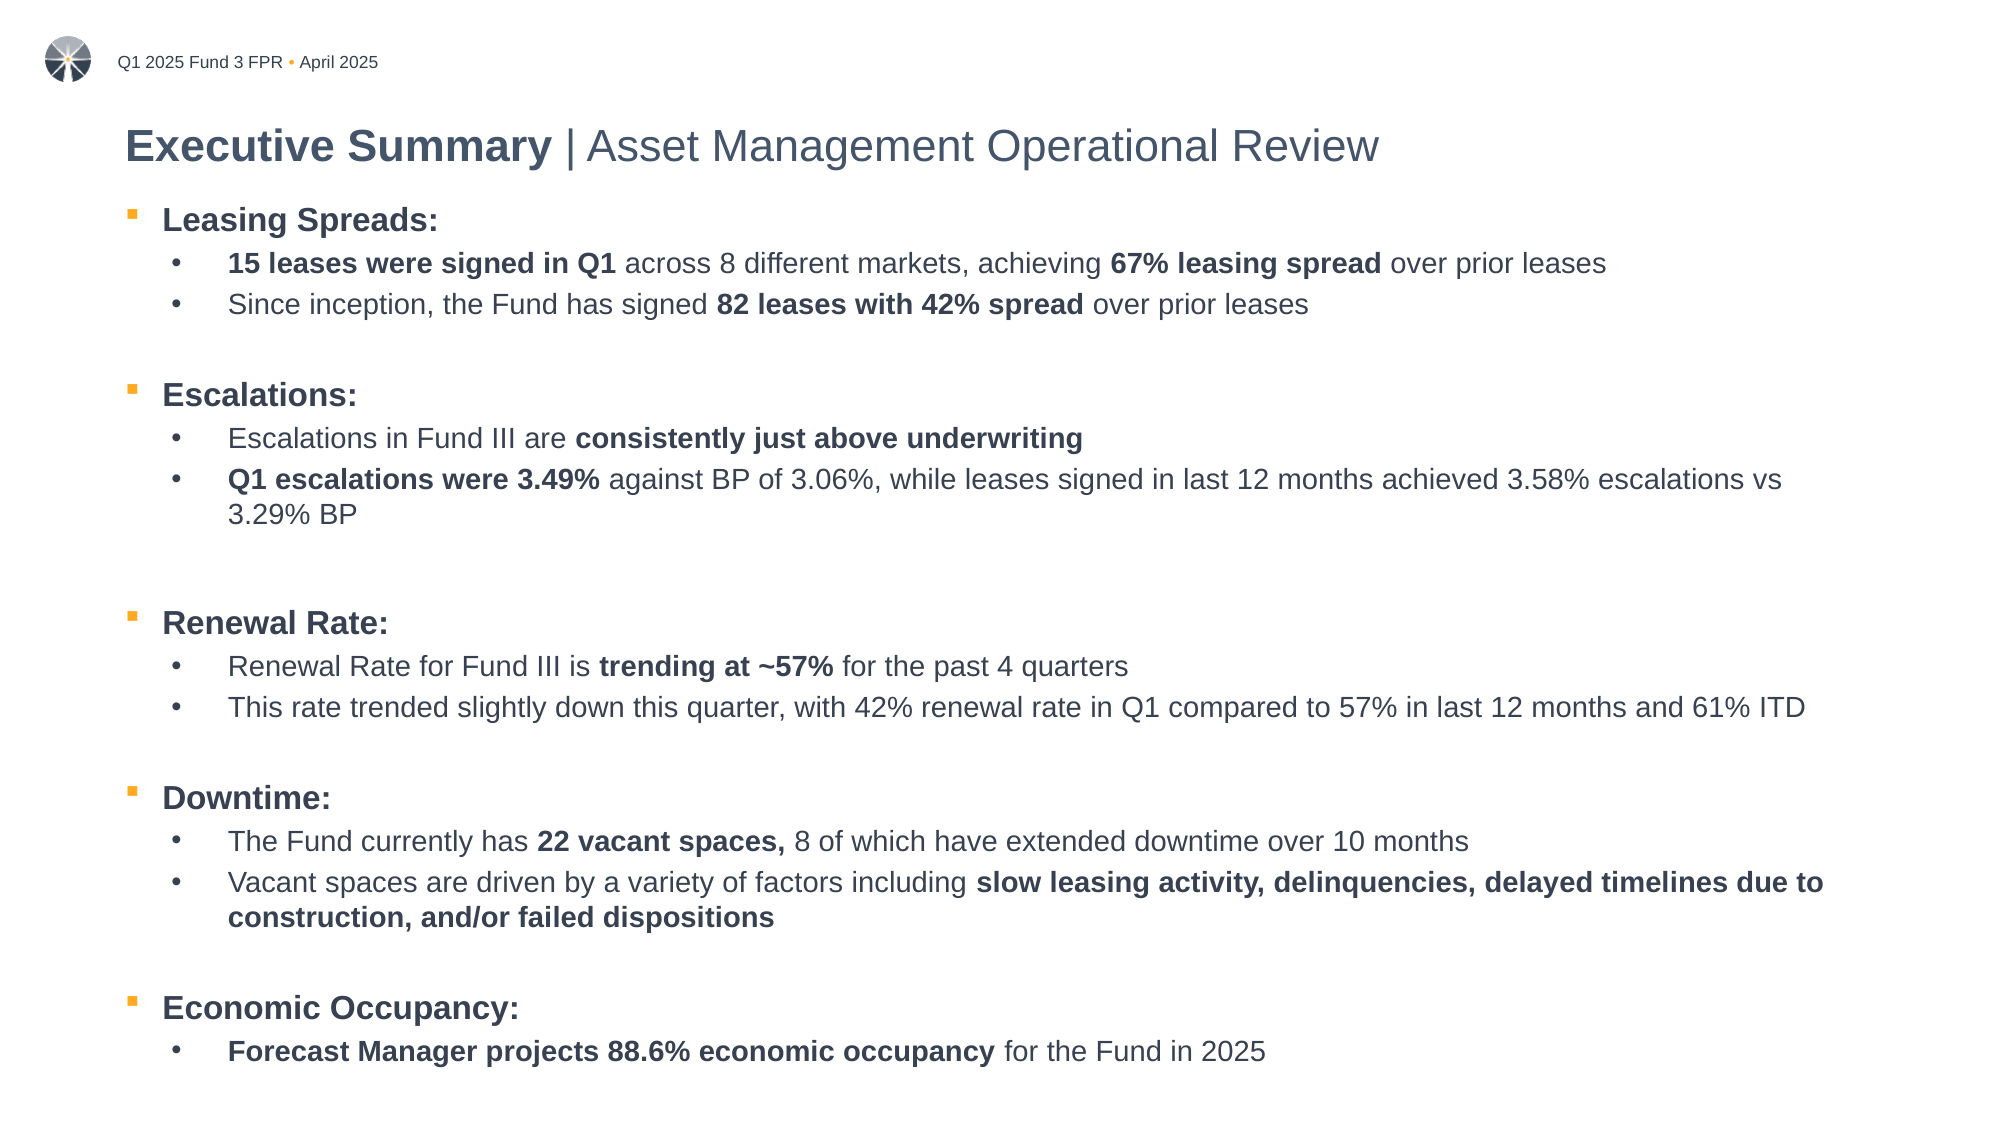

# Executive Summary | Asset Management Operational Review
Leasing Spreads:
15 leases were signed in Q1 across 8 different markets, achieving 67% leasing spread over prior leases
Since inception, the Fund has signed 82 leases with 42% spread over prior leases

Escalations:
Escalations in Fund III are consistently just above underwriting
Q1 escalations were 3.49% against BP of 3.06%, while leases signed in last 12 months achieved 3.58% escalations vs 3.29% BP

Renewal Rate:
Renewal Rate for Fund III is trending at ~57% for the past 4 quarters
This rate trended slightly down this quarter, with 42% renewal rate in Q1 compared to 57% in last 12 months and 61% ITD

Downtime:
The Fund currently has 22 vacant spaces, 8 of which have extended downtime over 10 months
Vacant spaces are driven by a variety of factors including slow leasing activity, delinquencies, delayed timelines due to construction, and/or failed dispositions

Economic Occupancy:
Forecast Manager projects 88.6% economic occupancy for the Fund in 2025